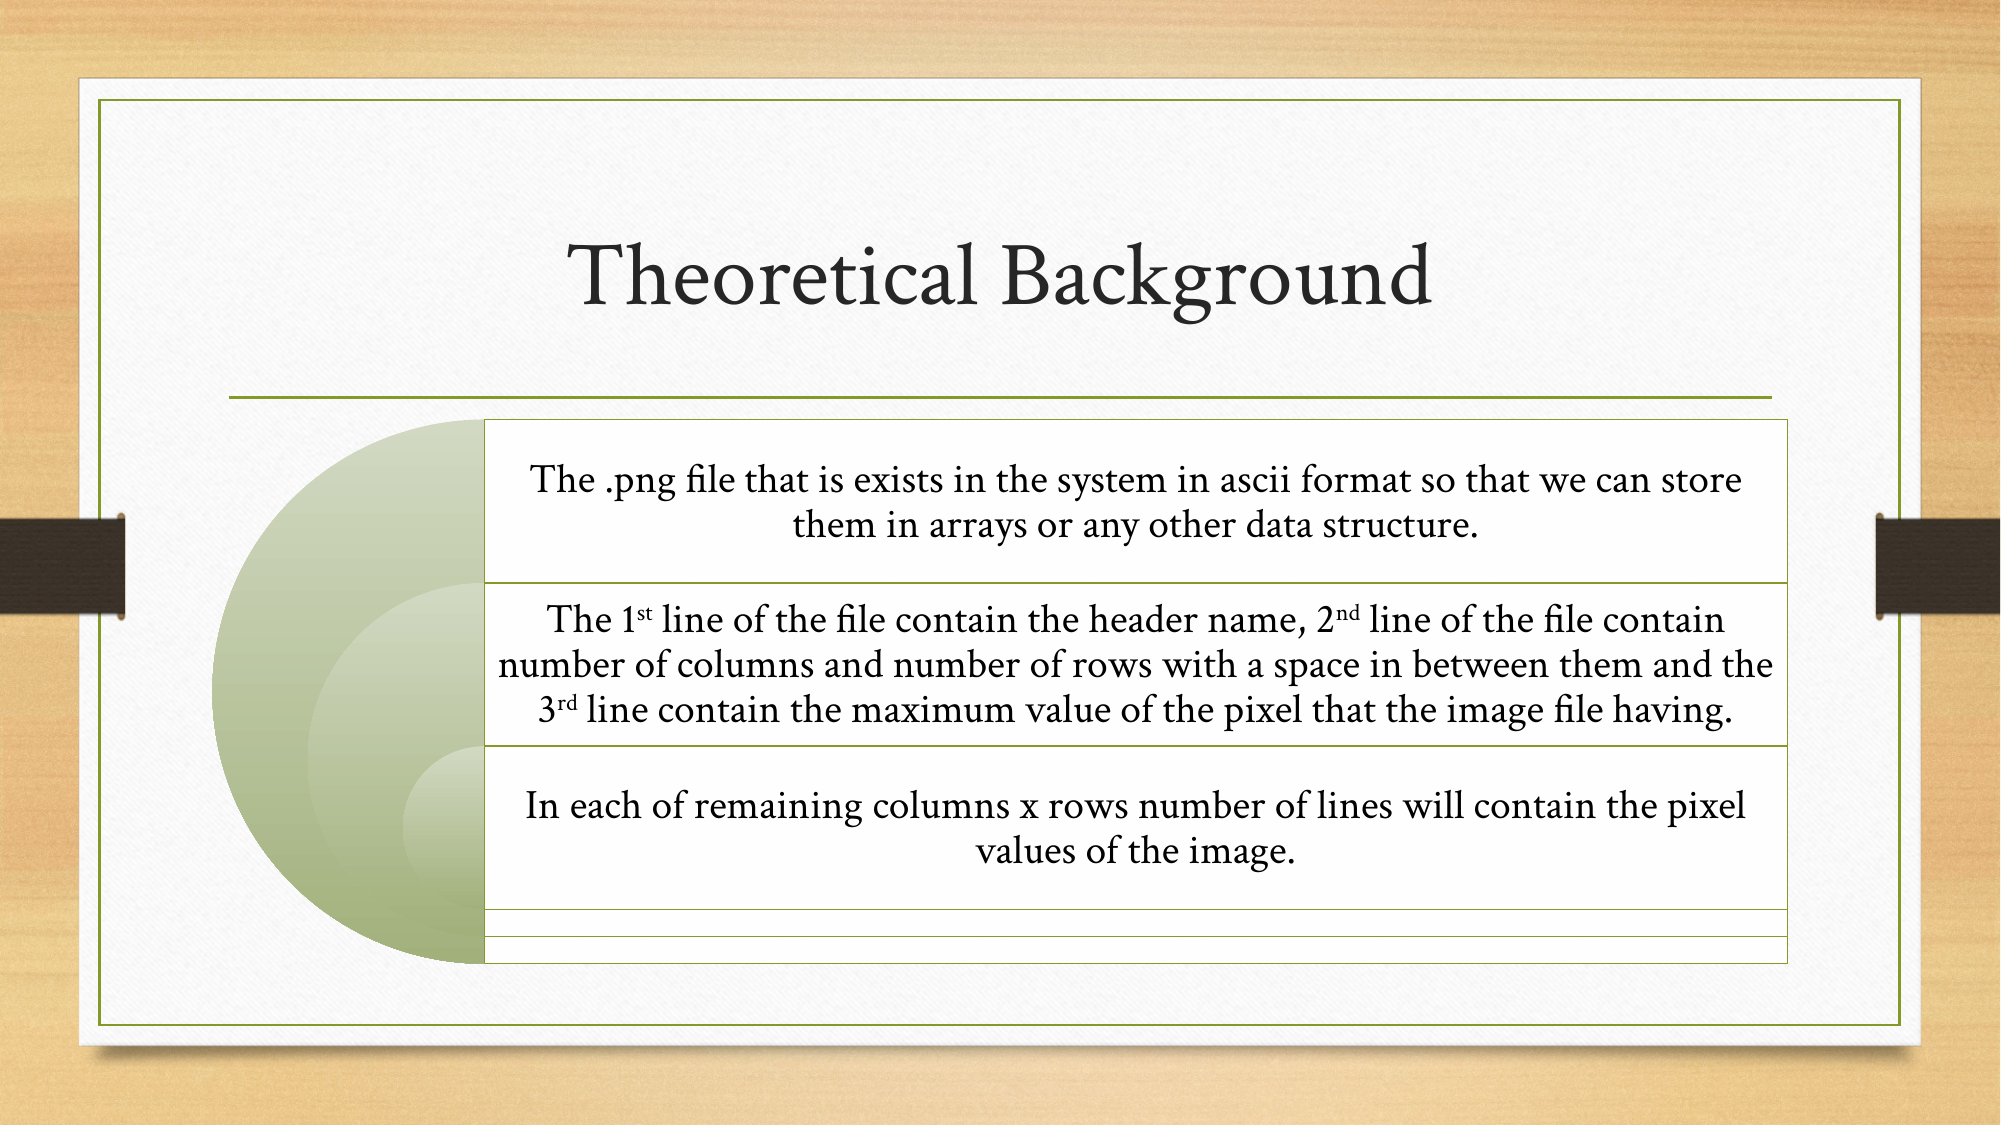

# Theoretical Background
The .png file that is exists in the system in ascii format so that we can store them in arrays or any other data structure.
The 1st line of the file contain the header name, 2nd line of the file contain number of columns and number of rows with a space in between them and the 3rd line contain the maximum value of the pixel that the image file having.
In each of remaining columns x rows number of lines will contain the pixel values of the image.